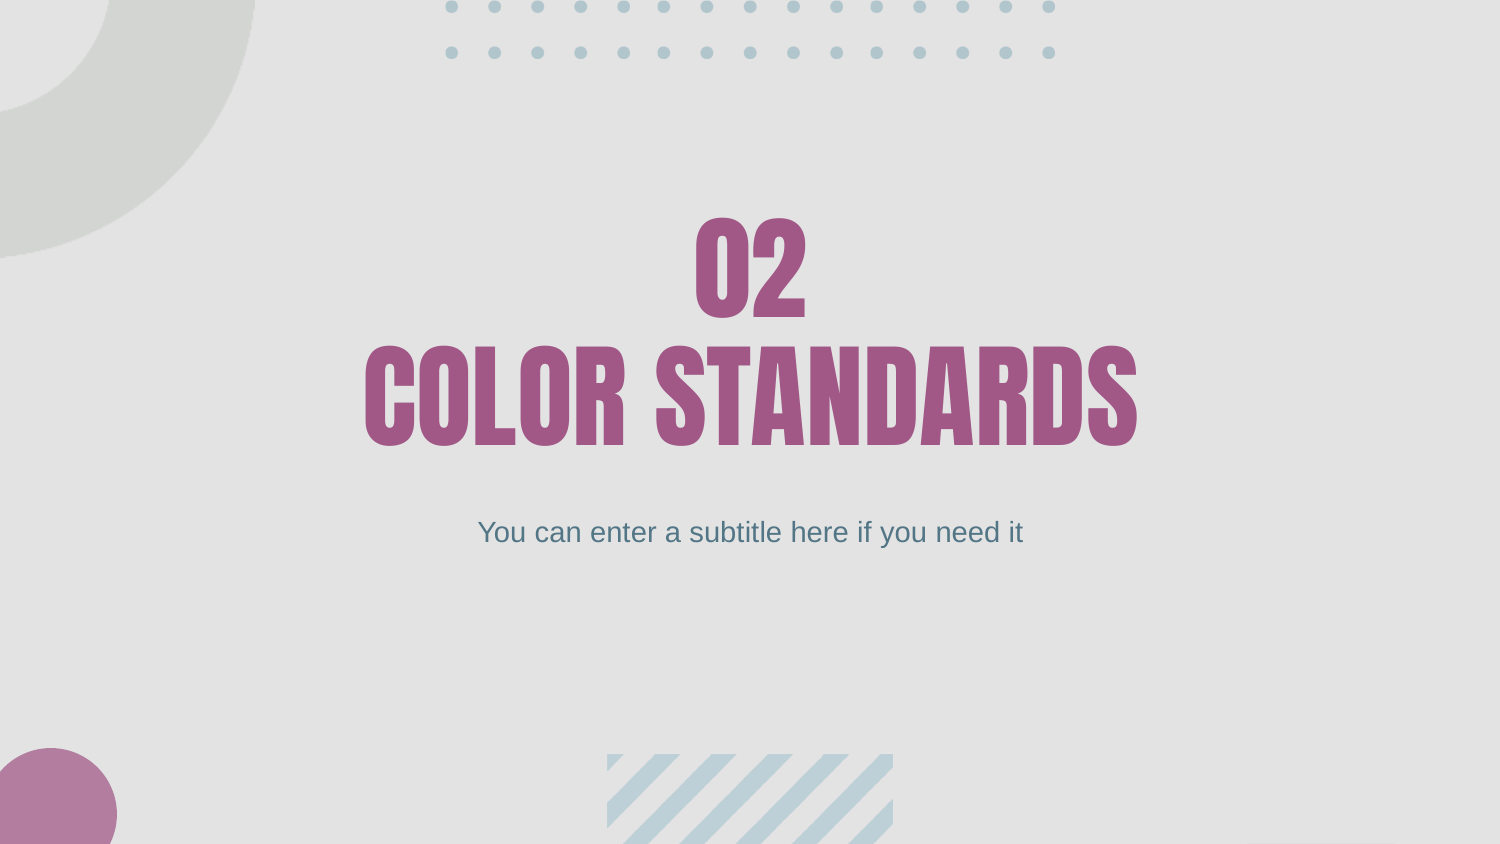

02
# COLOR STANDARDS
You can enter a subtitle here if you need it